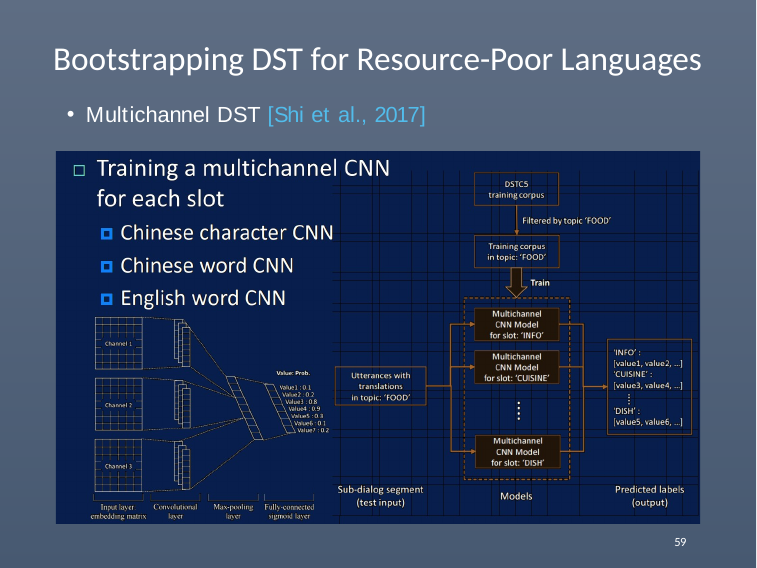

# Bootstrapping DST for Resource-Poor Languages
Multichannel DST [Shi et al., 2017]

59